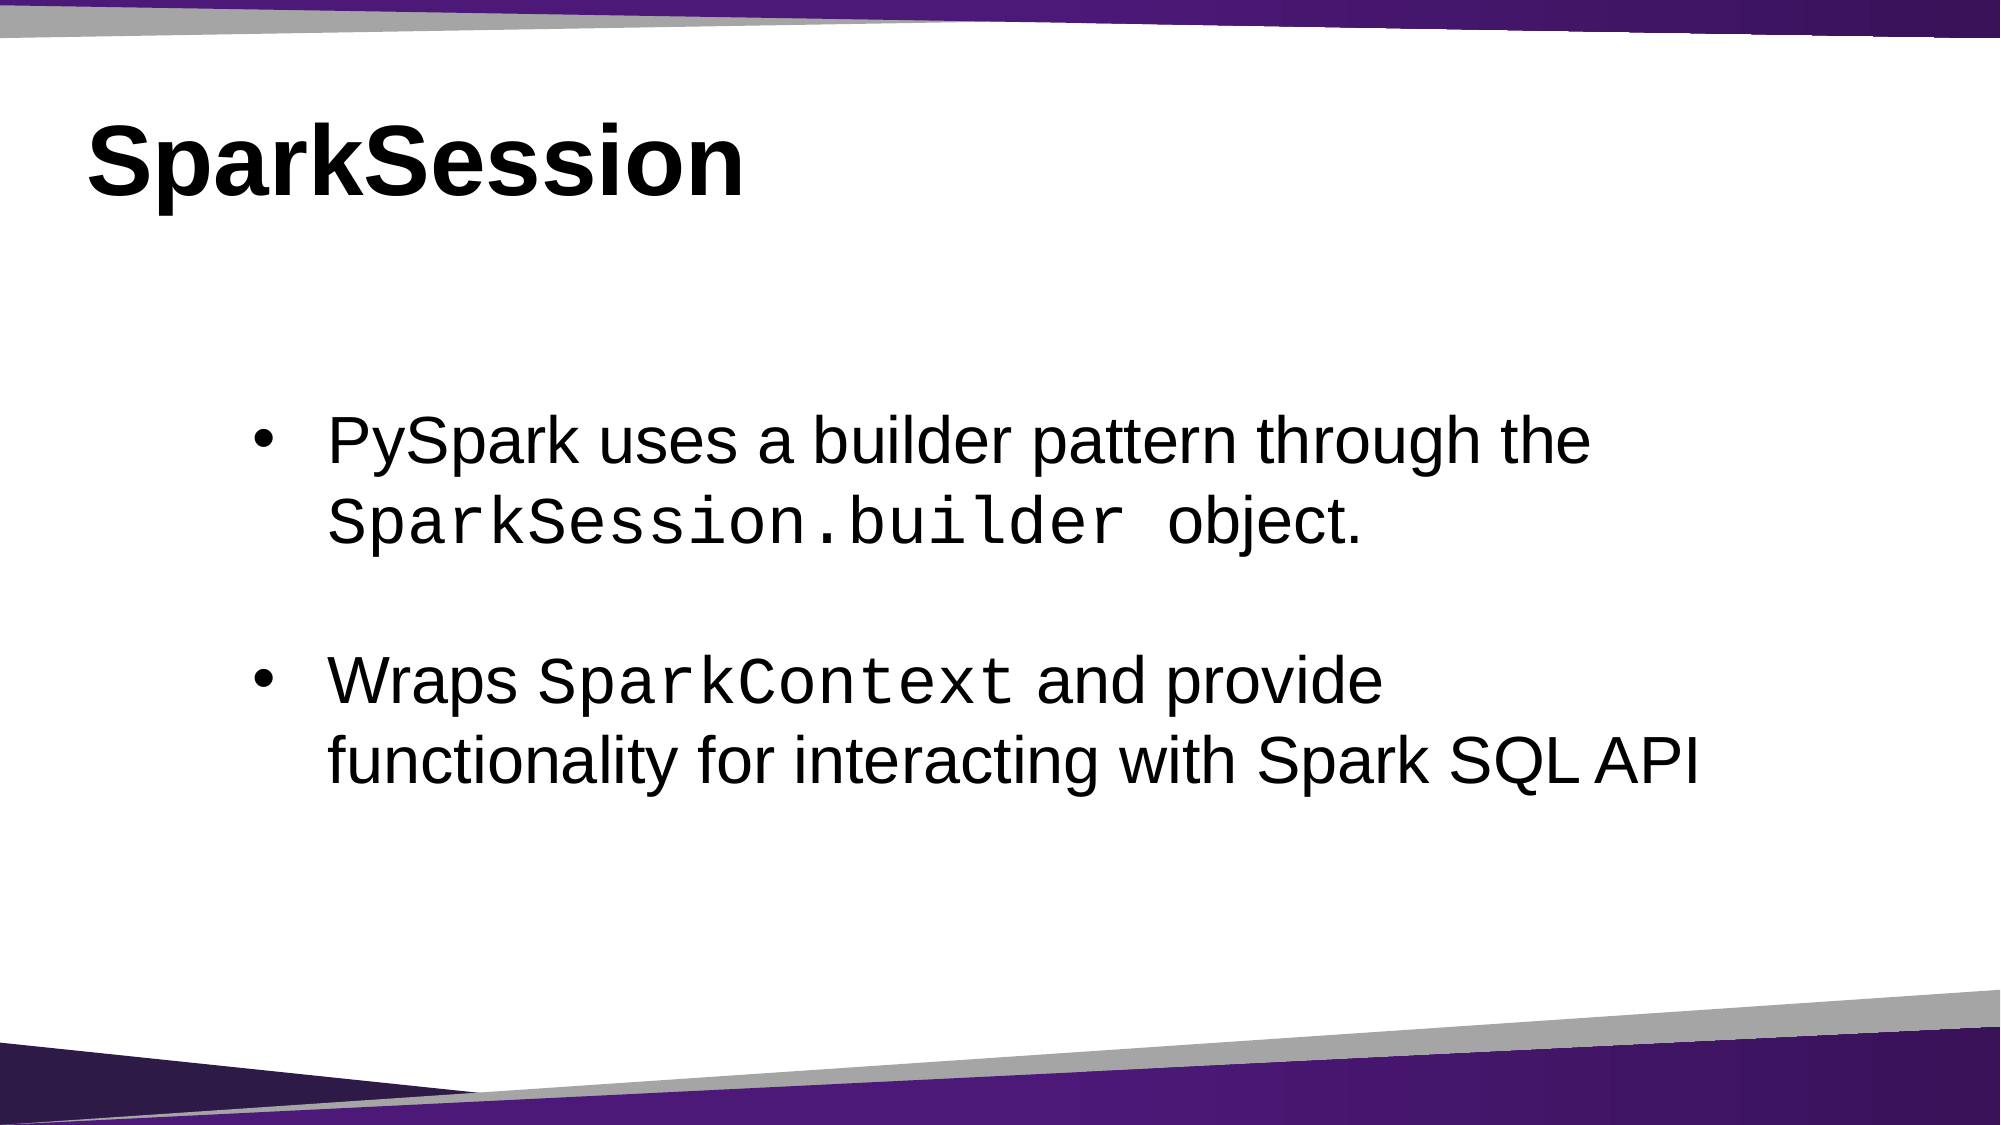

# SparkSession

PySpark uses a builder pattern through the SparkSession.builder object.

Wraps SparkContext and provide functionality for interacting with Spark SQL API